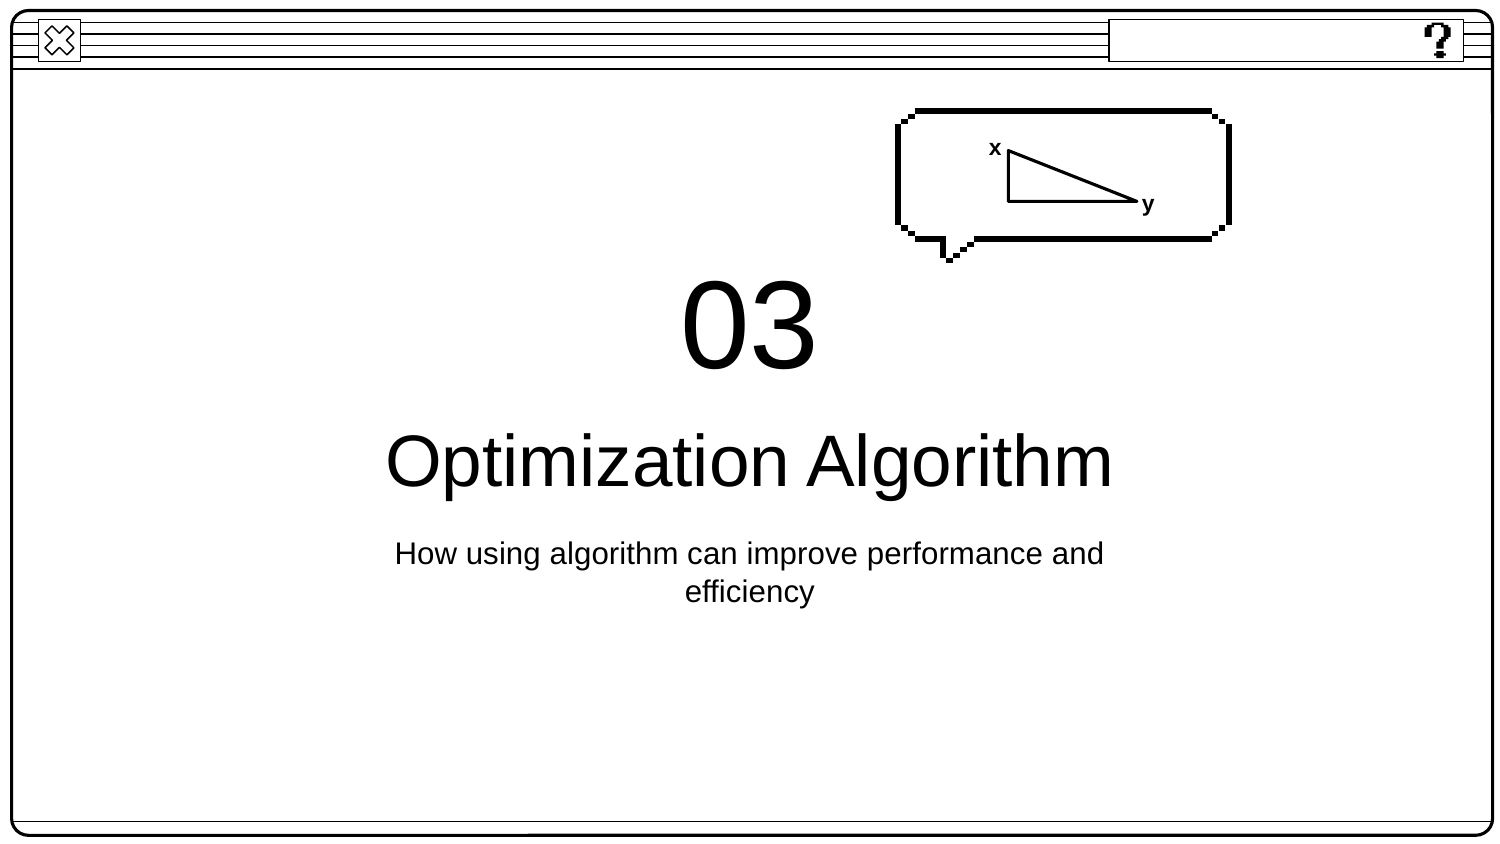

x

y
03
# Optimization Algorithm
How using algorithm can improve performance and efficiency